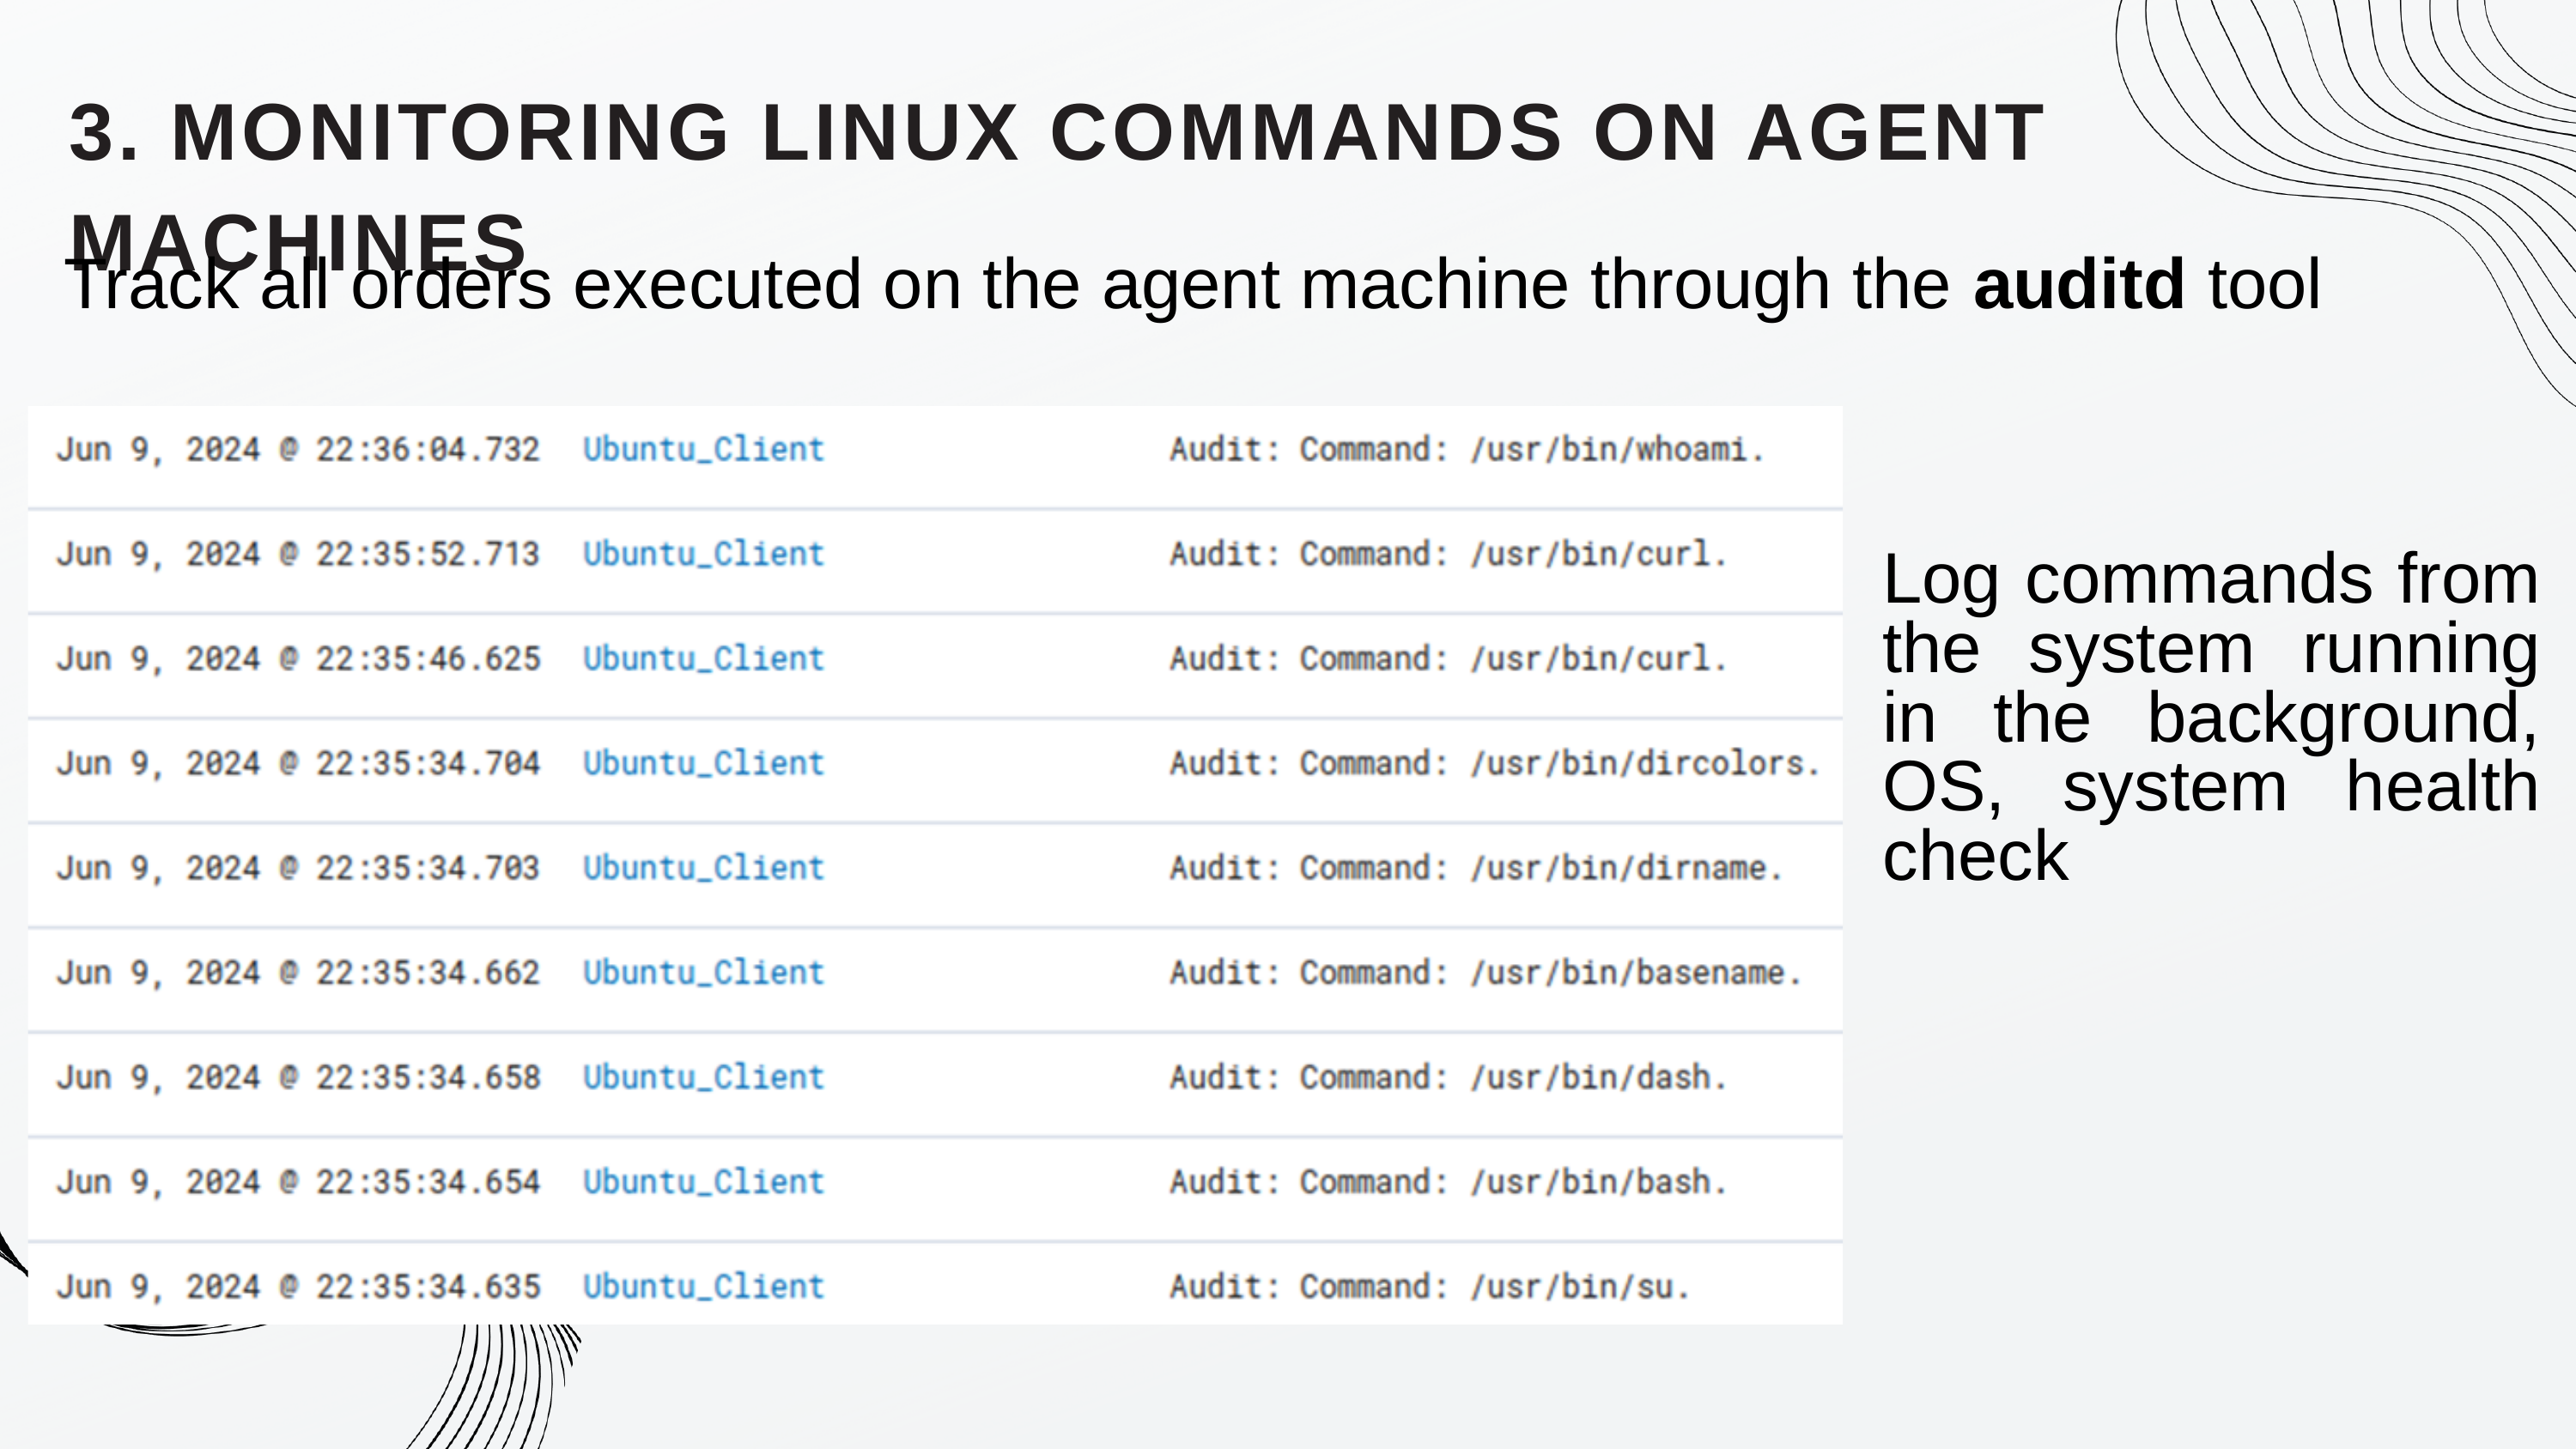

3. MONITORING LINUX COMMANDS ON AGENT MACHINES
Track all orders executed on the agent machine through the auditd tool

Log commands from the system running in the background, OS, system health check